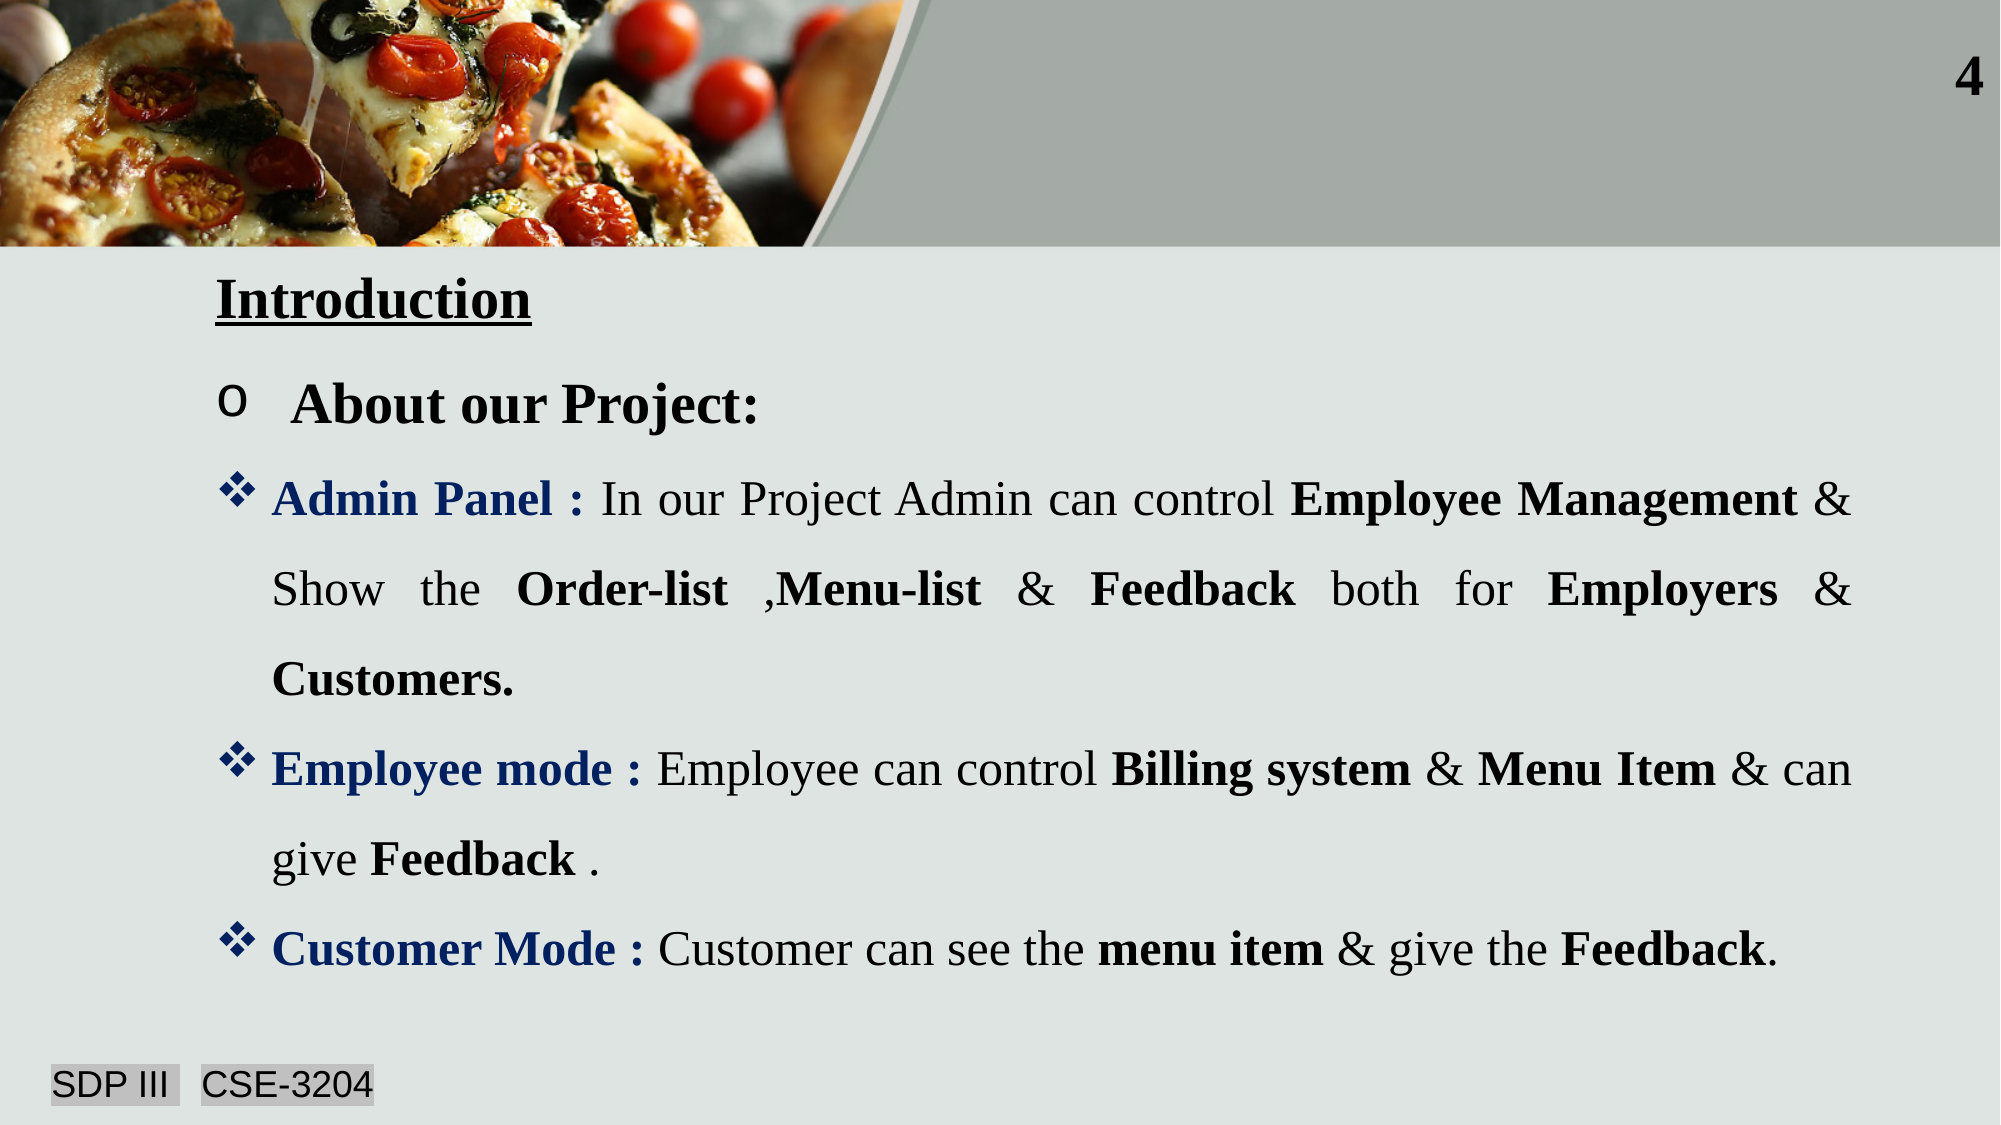

4
Introduction
About our Project:
Admin Panel : In our Project Admin can control Employee Management & Show the Order-list ,Menu-list & Feedback both for Employers & Customers.
Employee mode : Employee can control Billing system & Menu Item & can give Feedback .
Customer Mode : Customer can see the menu item & give the Feedback.
SDP III 	CSE-3204